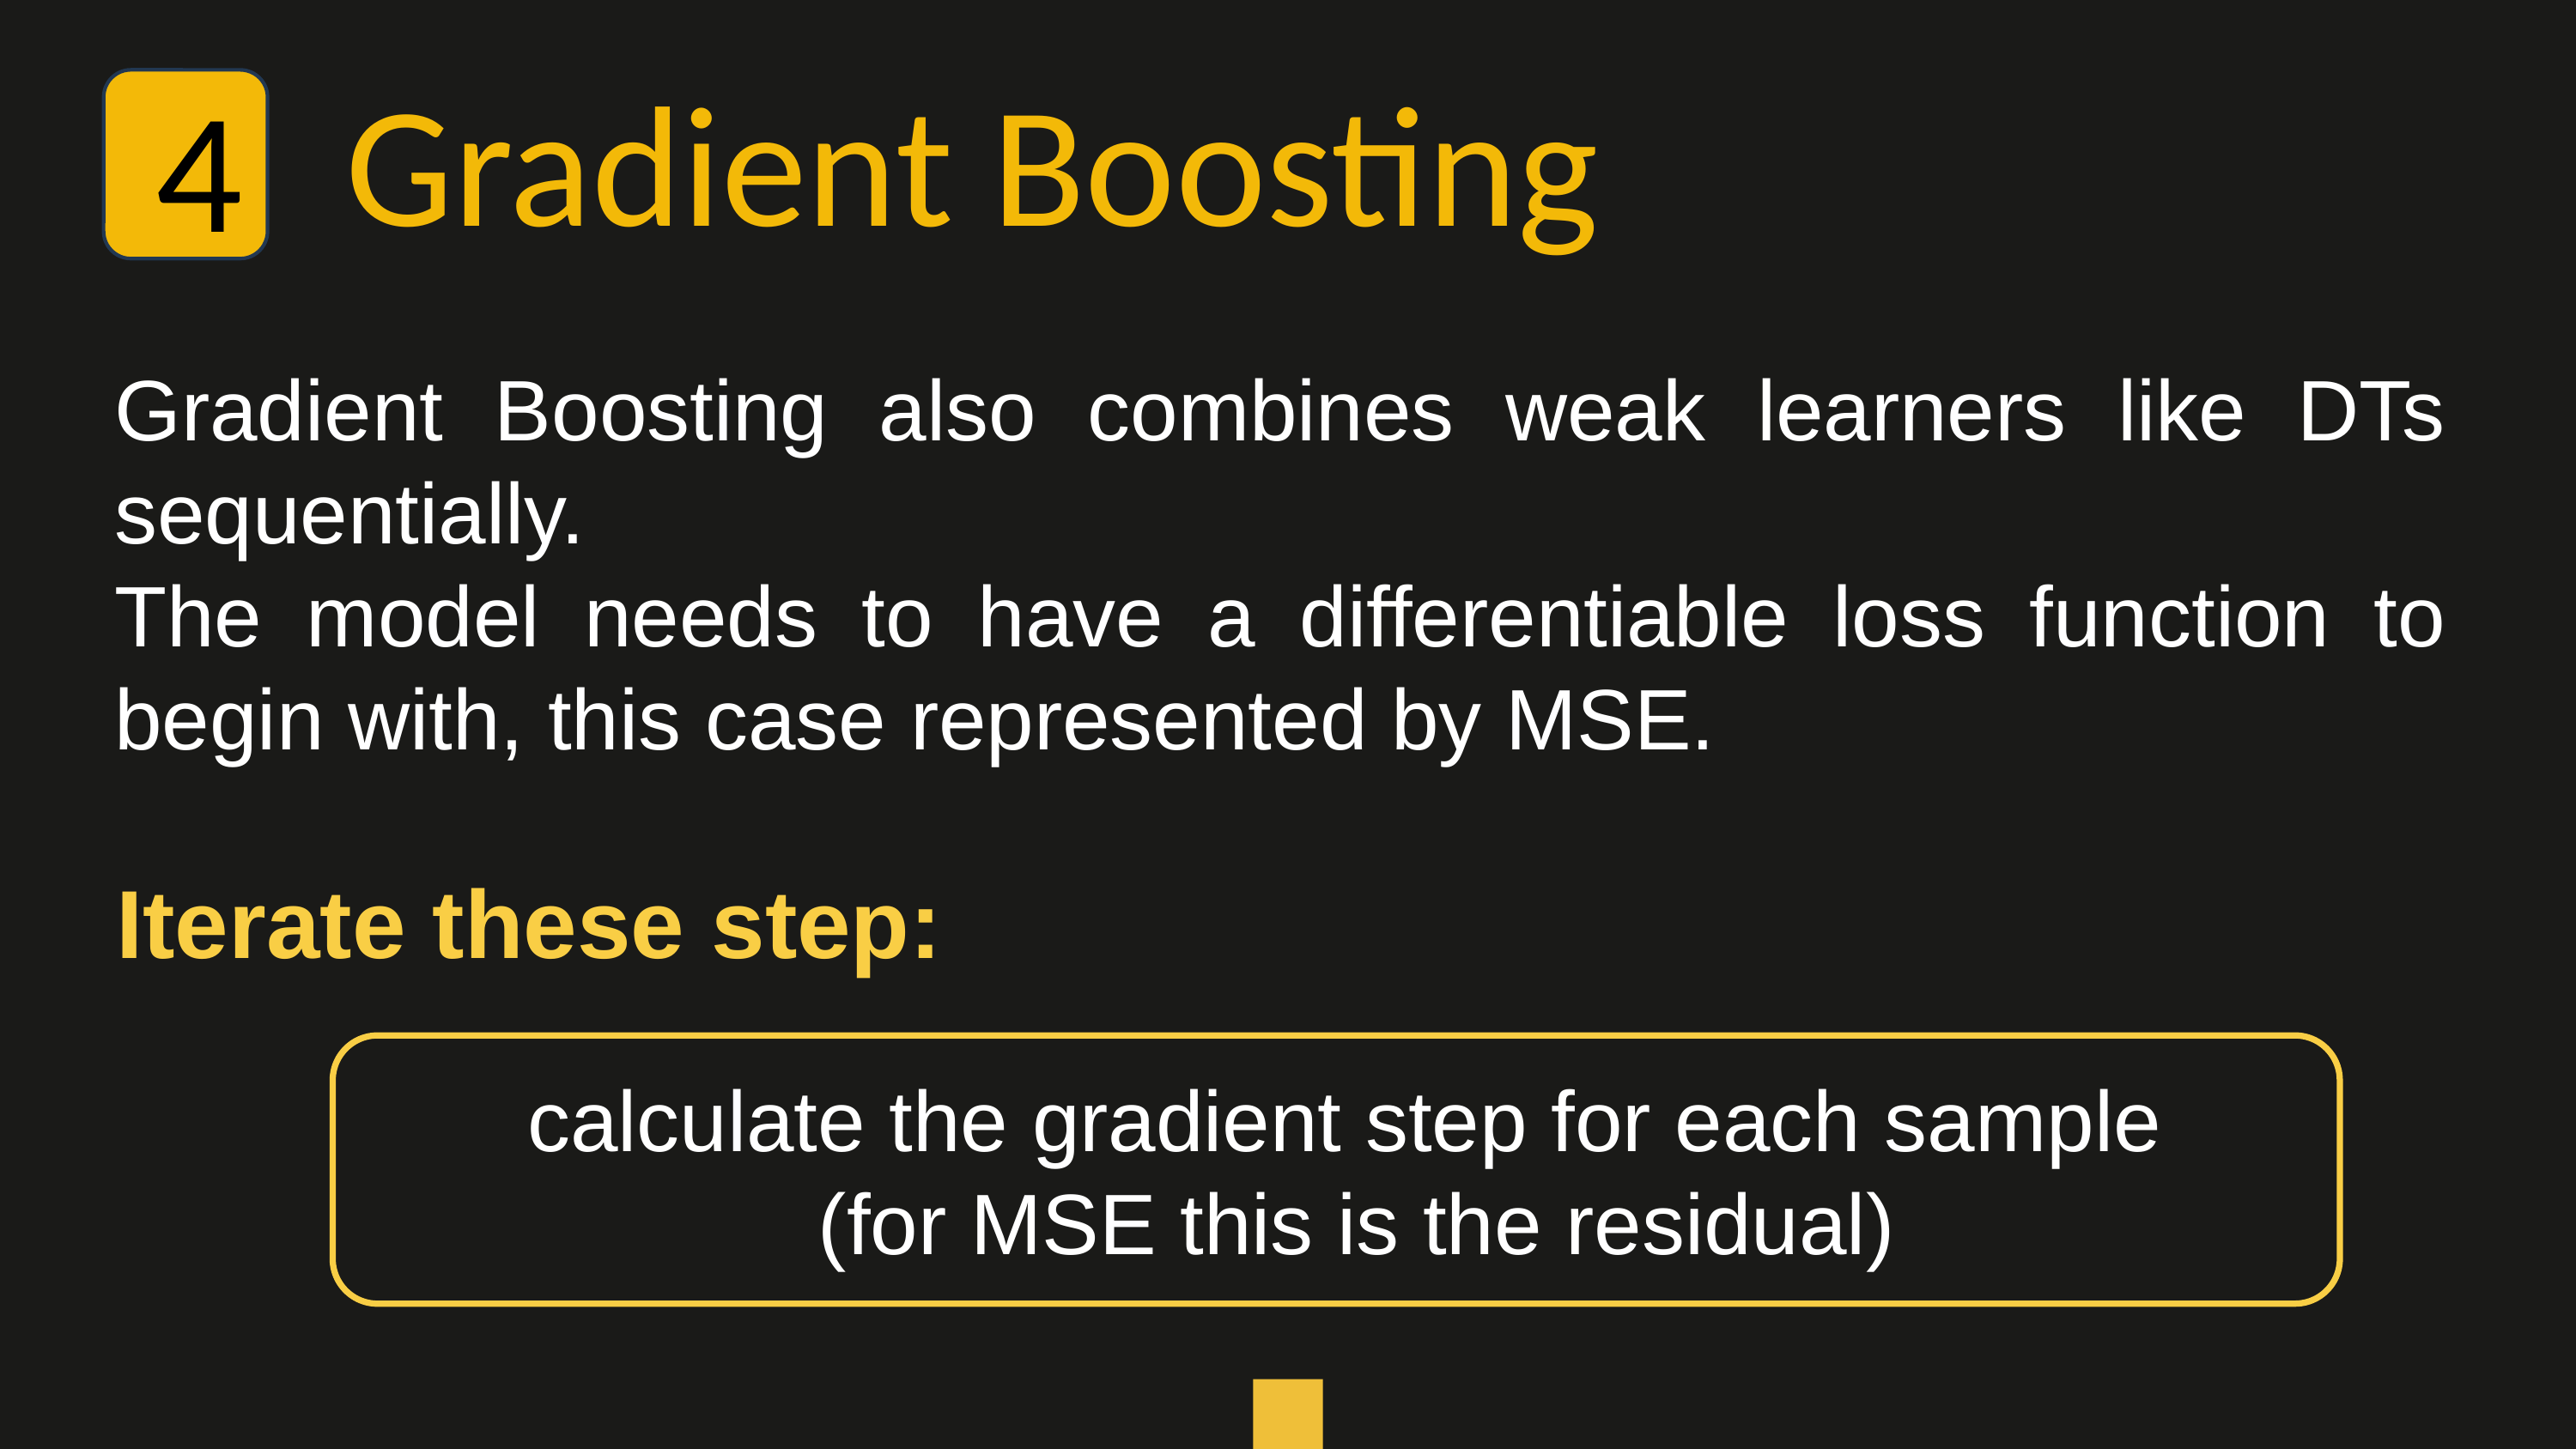

Gradient Boosting
4

Gradient Boosting also combines weak learners like DTs sequentially.
The model needs to have a differentiable loss function to begin with, this case represented by MSE.

Iterate these step:

calculate the gradient step for each sample
 (for MSE this is the residual)